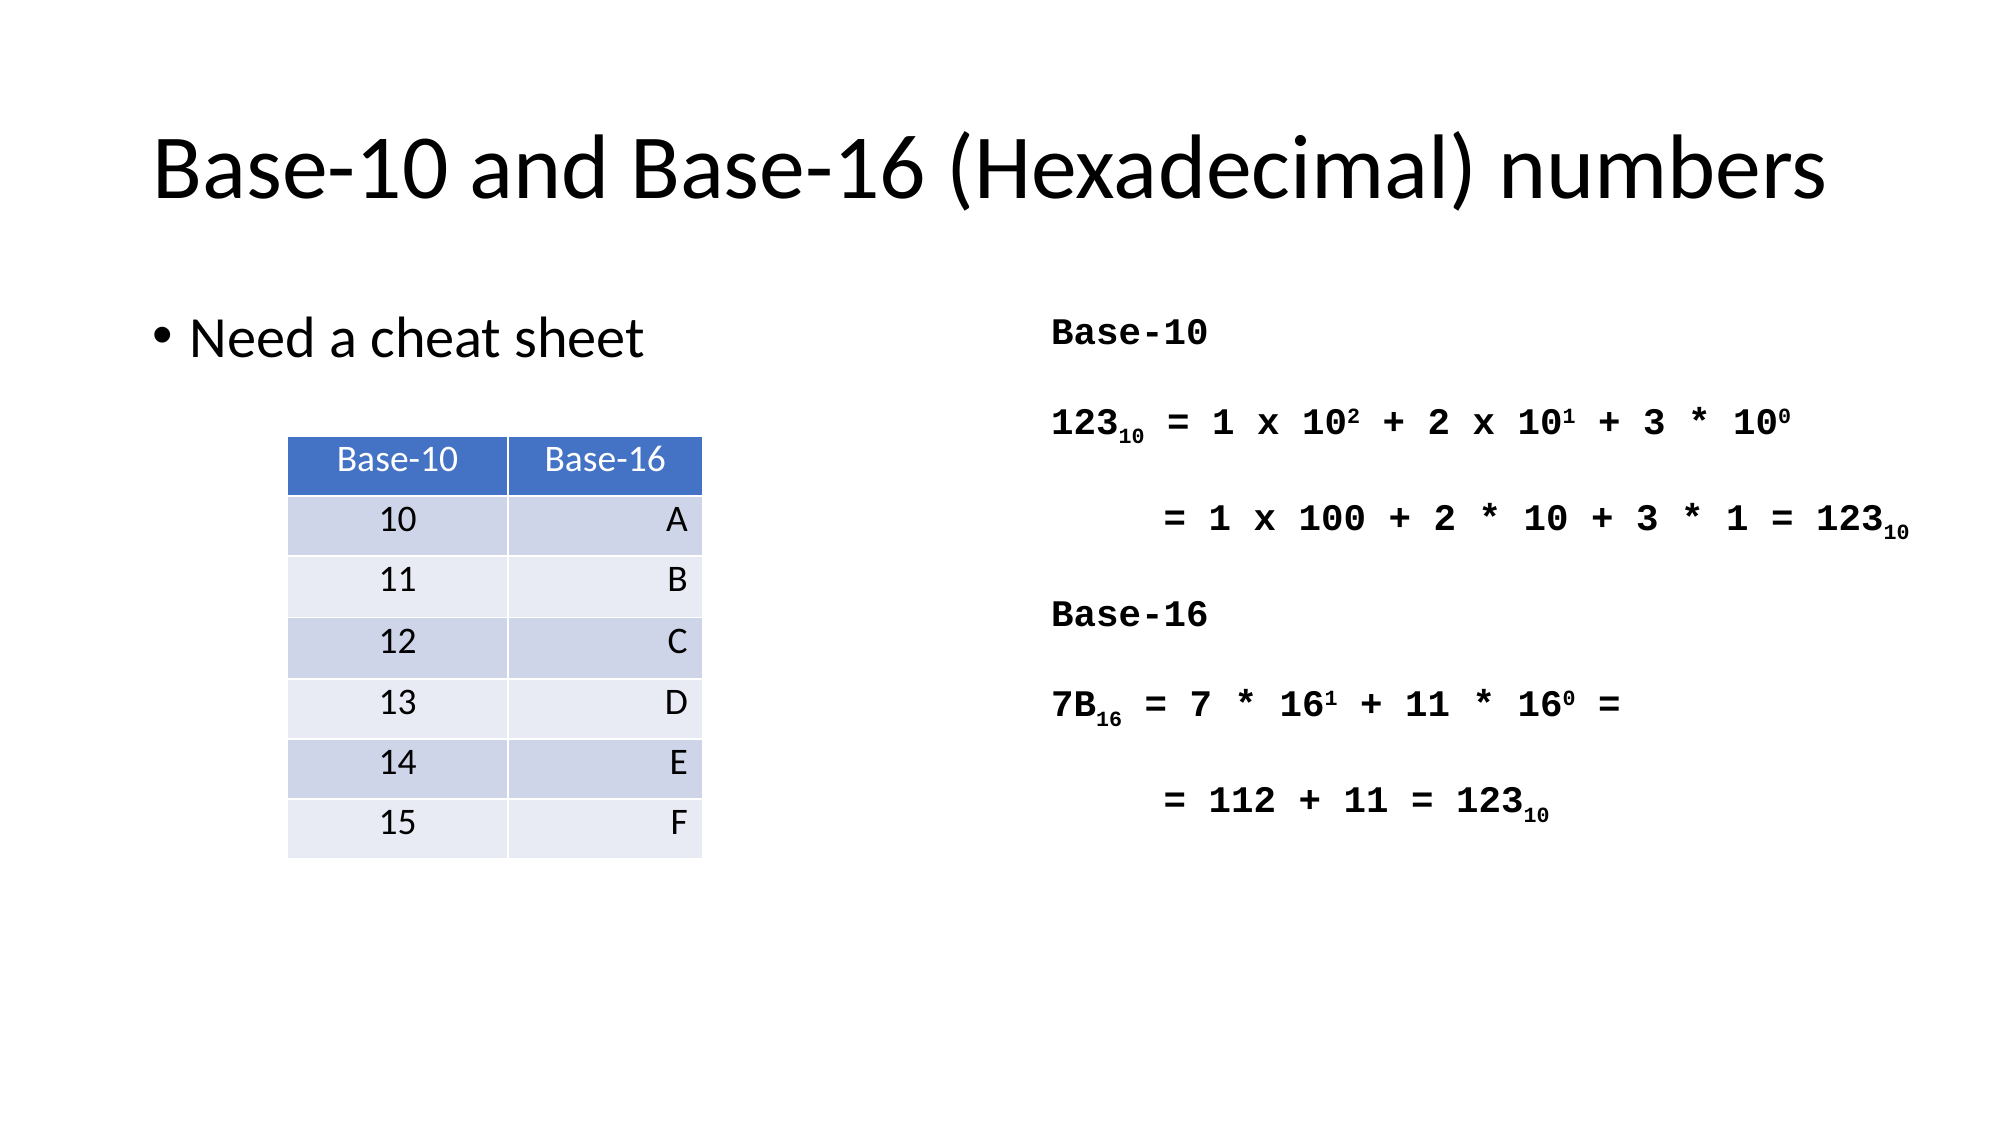

# Base-10 and Base-16 (Hexadecimal) numbers
Need a cheat sheet

Base-10

12310 = 1 x 102 + 2 x 101 + 3 * 100

     = 1 x 100 + 2 * 10 + 3 * 1 = 12310

Base-16

7B16 = 7 * 161 + 11 * 160 =

     = 112 + 11 = 12310

| Base-10 | Base-16 |
| --- | --- |
| 10 | A |
| 11 | B |
| 12 | C |
| 13 | D |
| 14 | E |
| 15 | F |